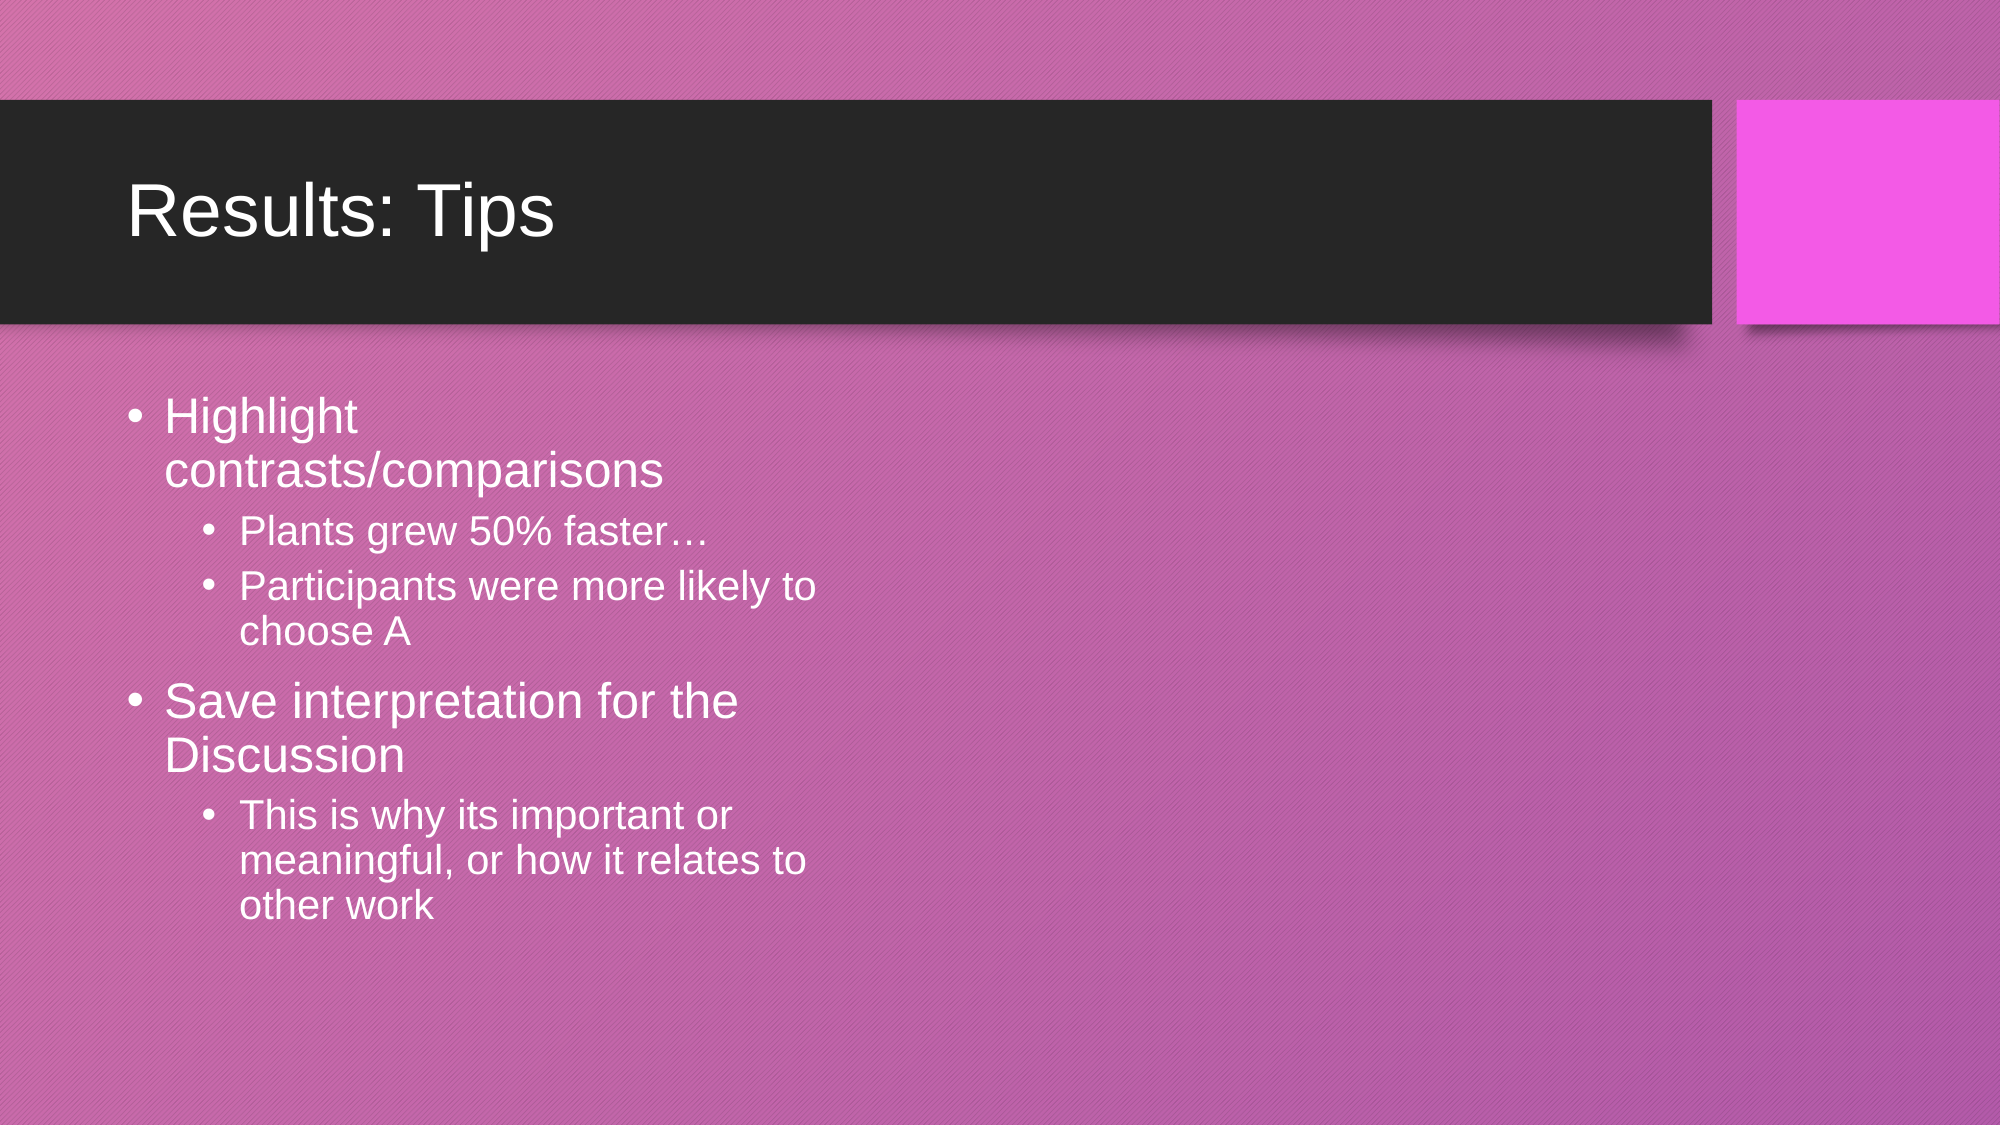

# Results: Tips
Highlight contrasts/comparisons
Plants grew 50% faster…
Participants were more likely to choose A
Save interpretation for the Discussion
This is why its important or meaningful, or how it relates to other work